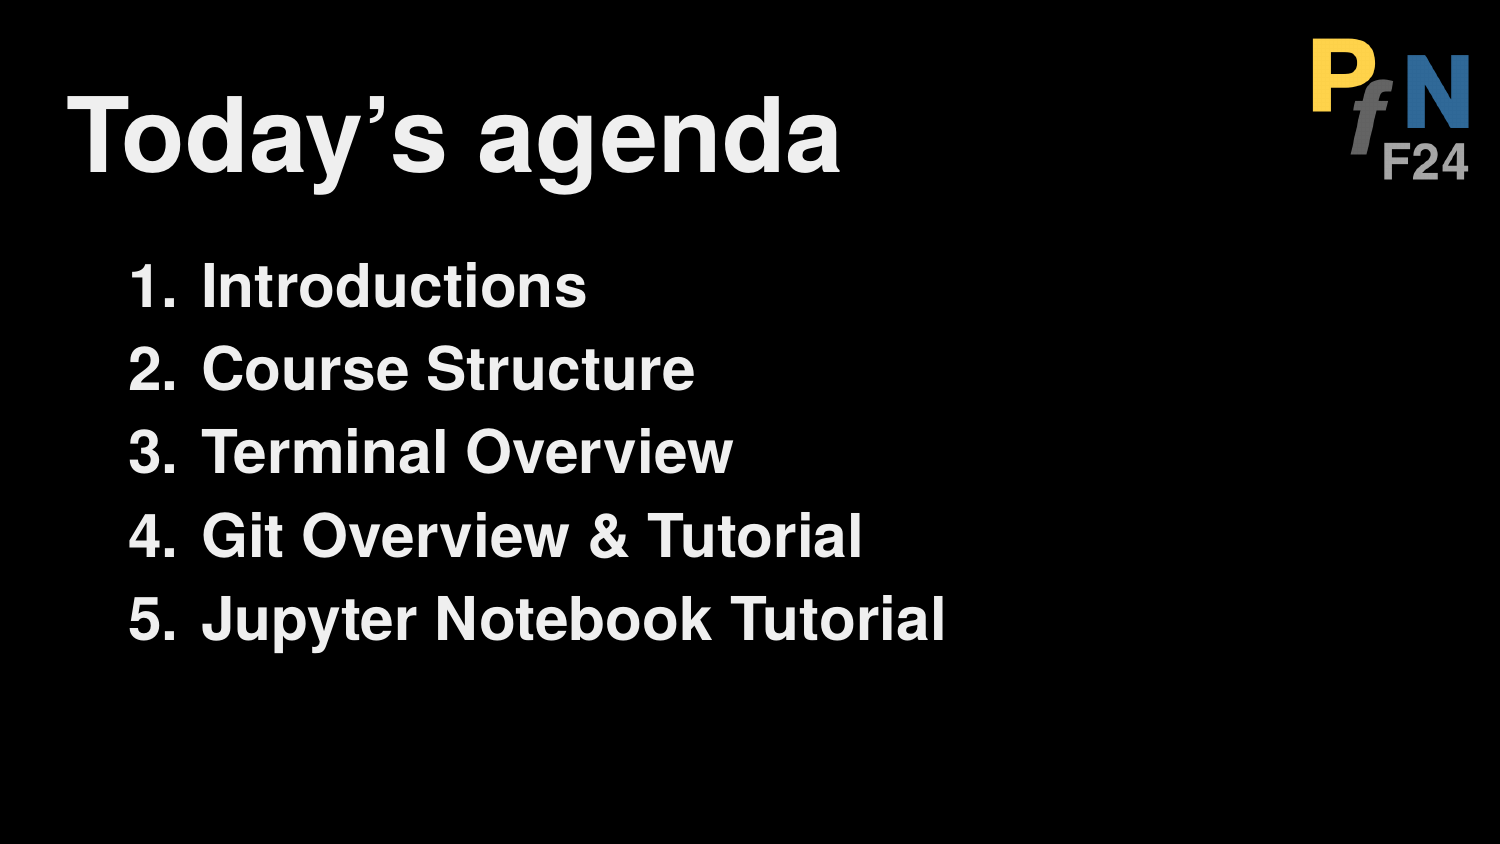

# Today’s agenda
Introductions
Course Structure
Terminal Overview
Git Overview & Tutorial
Jupyter Notebook Tutorial